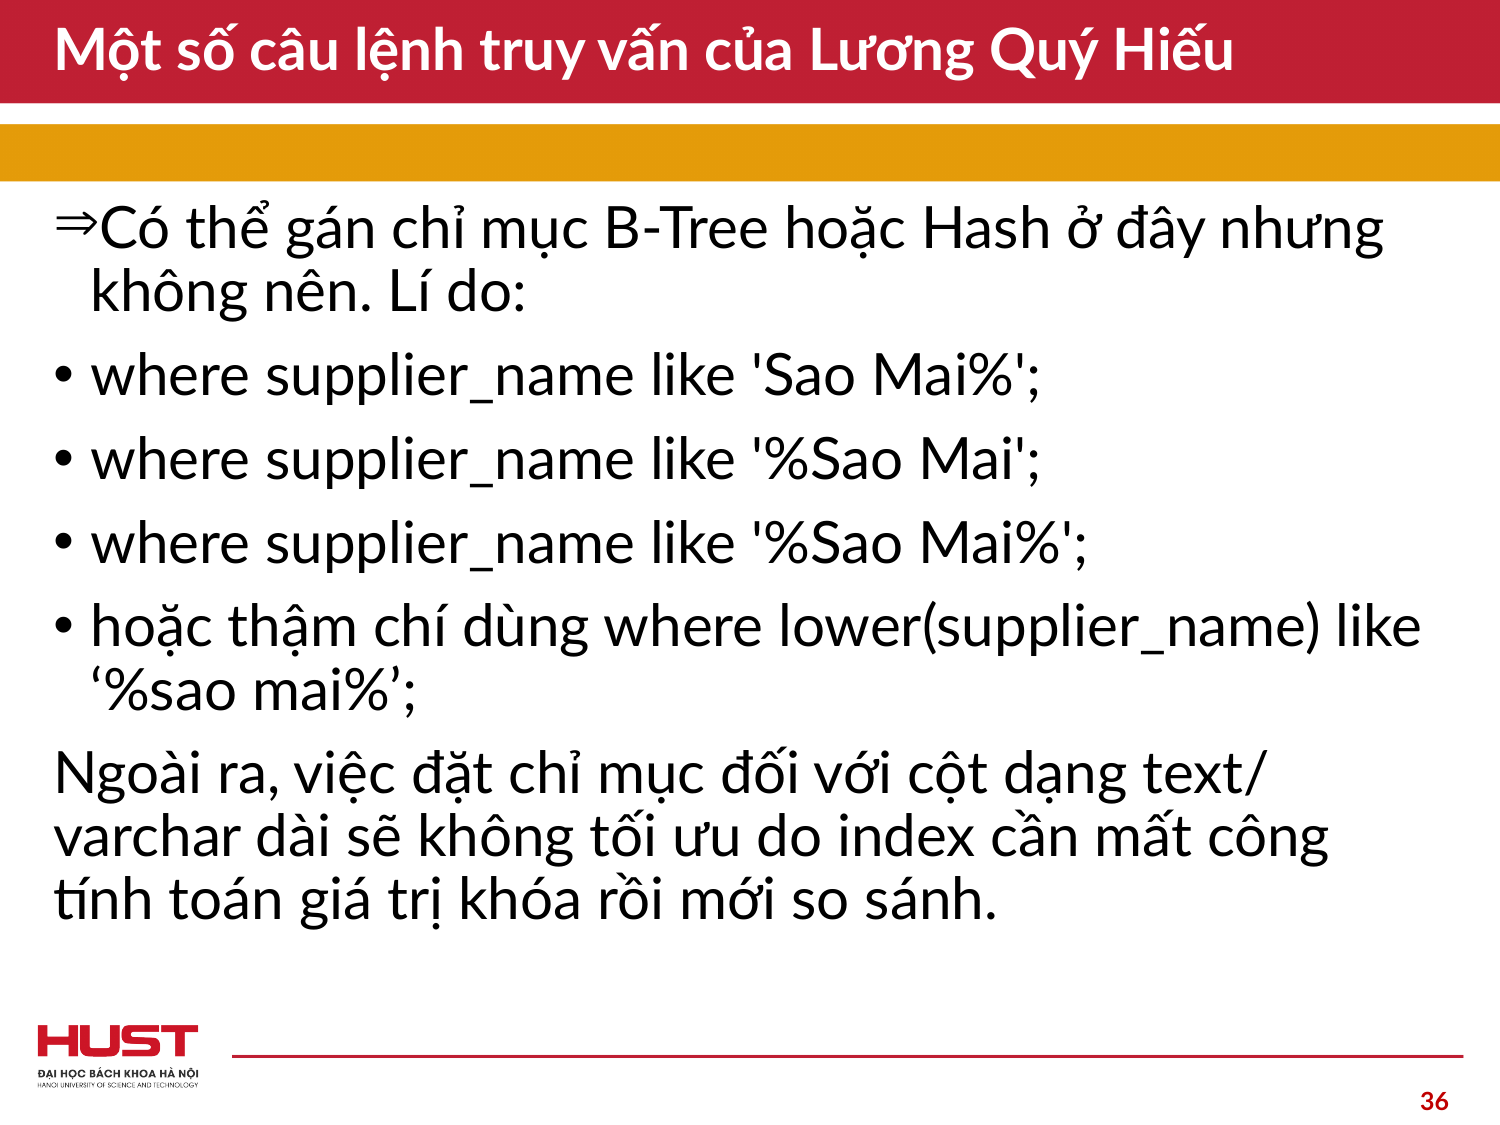

# Một số câu lệnh truy vấn của Lương Quý Hiếu
Có thể gán chỉ mục B-Tree hoặc Hash ở đây nhưng không nên. Lí do:
where supplier_name like 'Sao Mai%';
where supplier_name like '%Sao Mai';
where supplier_name like '%Sao Mai%';
hoặc thậm chí dùng where lower(supplier_name) like ‘%sao mai%’;
Ngoài ra, việc đặt chỉ mục đối với cột dạng text/ varchar dài sẽ không tối ưu do index cần mất công tính toán giá trị khóa rồi mới so sánh.
36